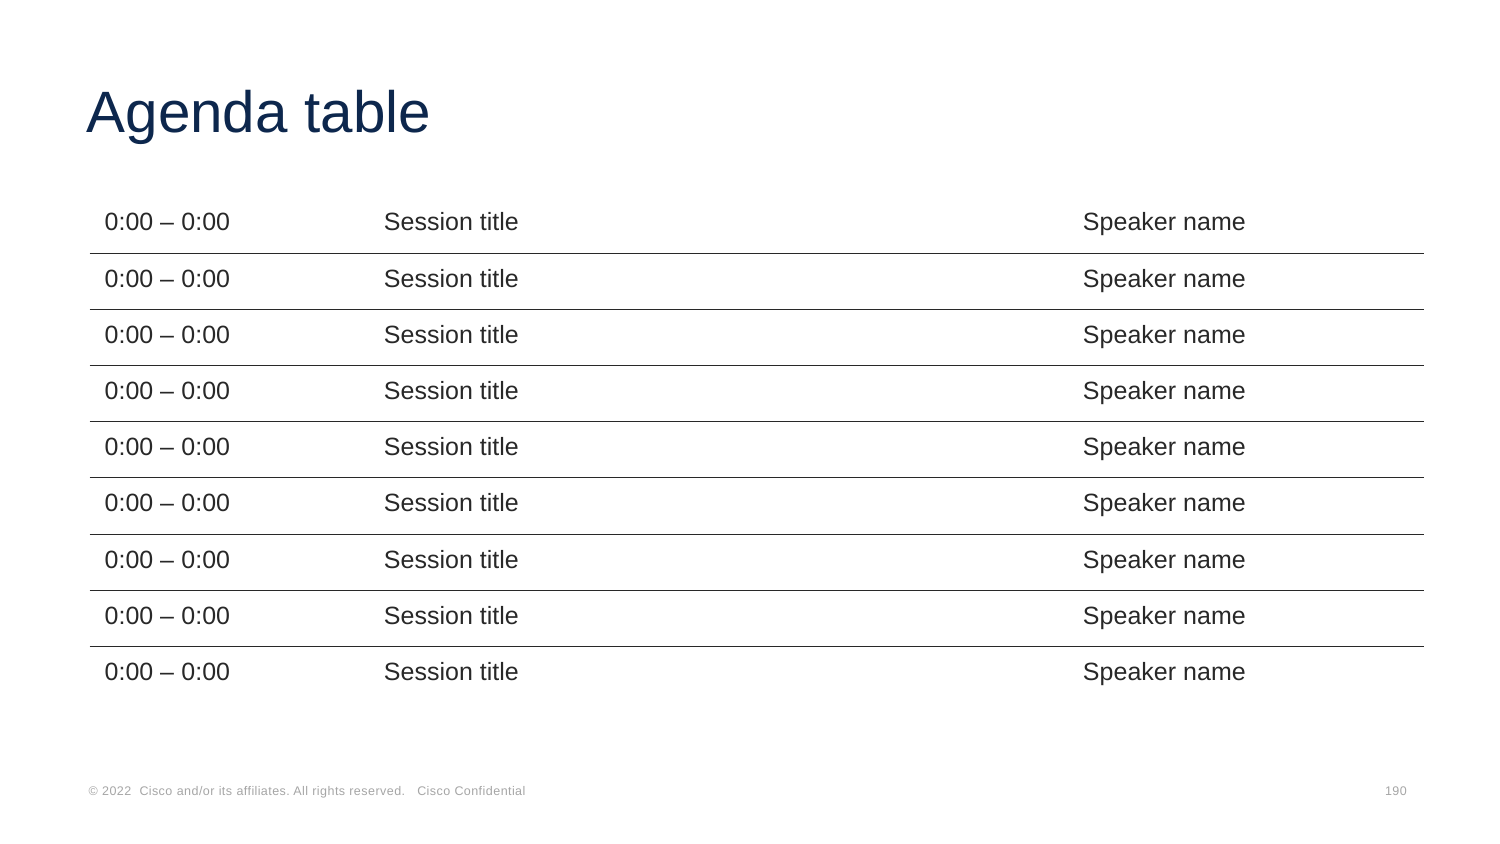

# Agenda table
| 0:00 – 0:00 | Session title | Speaker name |
| --- | --- | --- |
| 0:00 – 0:00 | Session title | Speaker name |
| 0:00 – 0:00 | Session title | Speaker name |
| 0:00 – 0:00 | Session title | Speaker name |
| 0:00 – 0:00 | Session title | Speaker name |
| 0:00 – 0:00 | Session title | Speaker name |
| 0:00 – 0:00 | Session title | Speaker name |
| 0:00 – 0:00 | Session title | Speaker name |
| 0:00 – 0:00 | Session title | Speaker name |